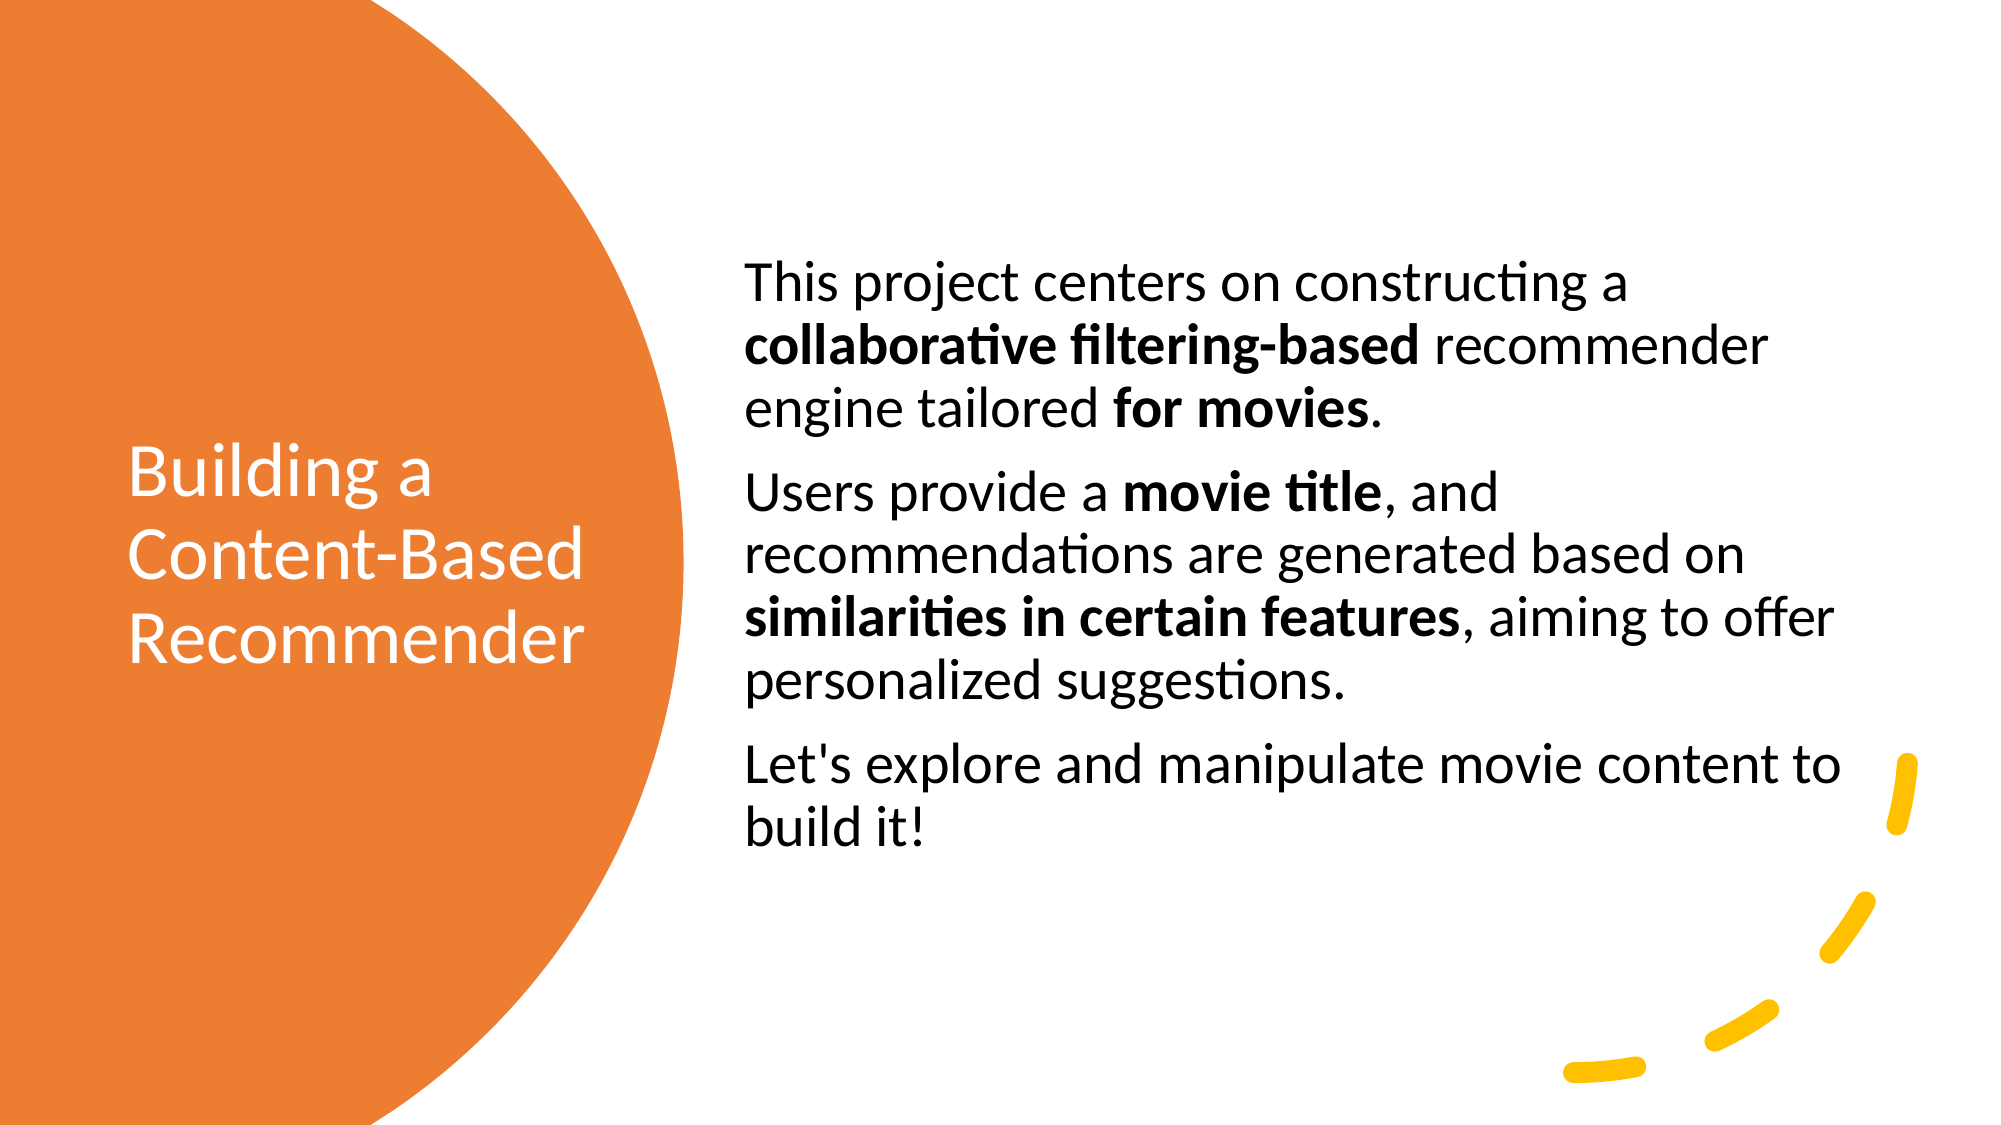

This project centers on constructing a collaborative filtering-based recommender engine tailored for movies.
Users provide a movie title, and recommendations are generated based on similarities in certain features, aiming to offer personalized suggestions.
Let's explore and manipulate movie content to build it!
# Building a Content-Based Recommender